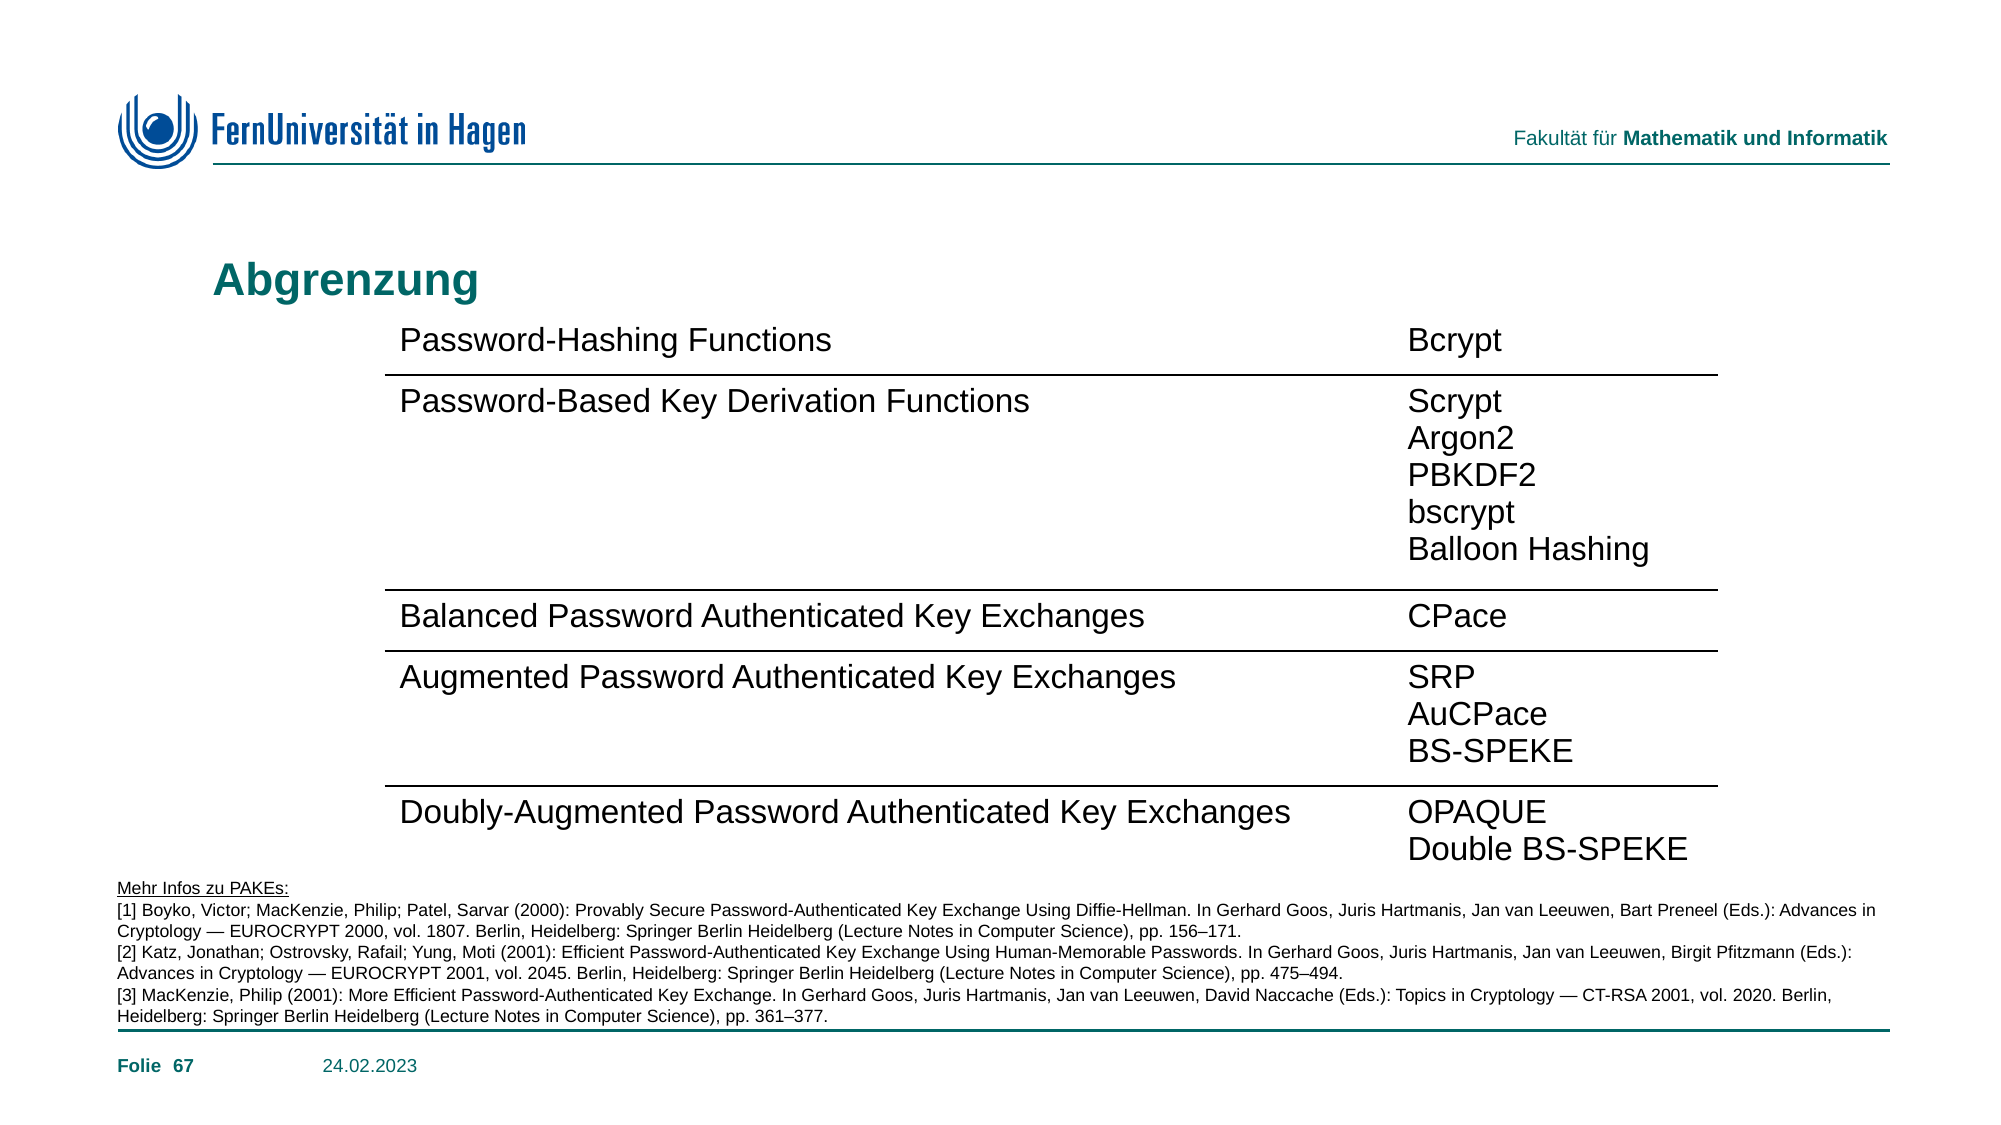

# Abgrenzung
| Password-Hashing Functions | Bcrypt |
| --- | --- |
| Password-Based Key Derivation Functions | Scrypt Argon2 PBKDF2 bscrypt Balloon Hashing |
| Balanced Password Authenticated Key Exchanges | CPace |
| Augmented Password Authenticated Key Exchanges | SRP AuCPace BS-SPEKE |
| Doubly-Augmented Password Authenticated Key Exchanges | OPAQUE Double BS-SPEKE |

Mehr Infos zu PAKEs:
[1] Boyko, Victor; MacKenzie, Philip; Patel, Sarvar (2000): Provably Secure Password-Authenticated Key Exchange Using Diffie-Hellman. In Gerhard Goos, Juris Hartmanis, Jan van Leeuwen, Bart Preneel (Eds.): Advances in Cryptology — EUROCRYPT 2000, vol. 1807. Berlin, Heidelberg: Springer Berlin Heidelberg (Lecture Notes in Computer Science), pp. 156–171.
[2] Katz, Jonathan; Ostrovsky, Rafail; Yung, Moti (2001): Efficient Password-Authenticated Key Exchange Using Human-Memorable Passwords. In Gerhard Goos, Juris Hartmanis, Jan van Leeuwen, Birgit Pfitzmann (Eds.): Advances in Cryptology — EUROCRYPT 2001, vol. 2045. Berlin, Heidelberg: Springer Berlin Heidelberg (Lecture Notes in Computer Science), pp. 475–494.
[3] MacKenzie, Philip (2001): More Efficient Password-Authenticated Key Exchange. In Gerhard Goos, Juris Hartmanis, Jan van Leeuwen, David Naccache (Eds.): Topics in Cryptology — CT-RSA 2001, vol. 2020. Berlin, Heidelberg: Springer Berlin Heidelberg (Lecture Notes in Computer Science), pp. 361–377.

67
24.02.2023